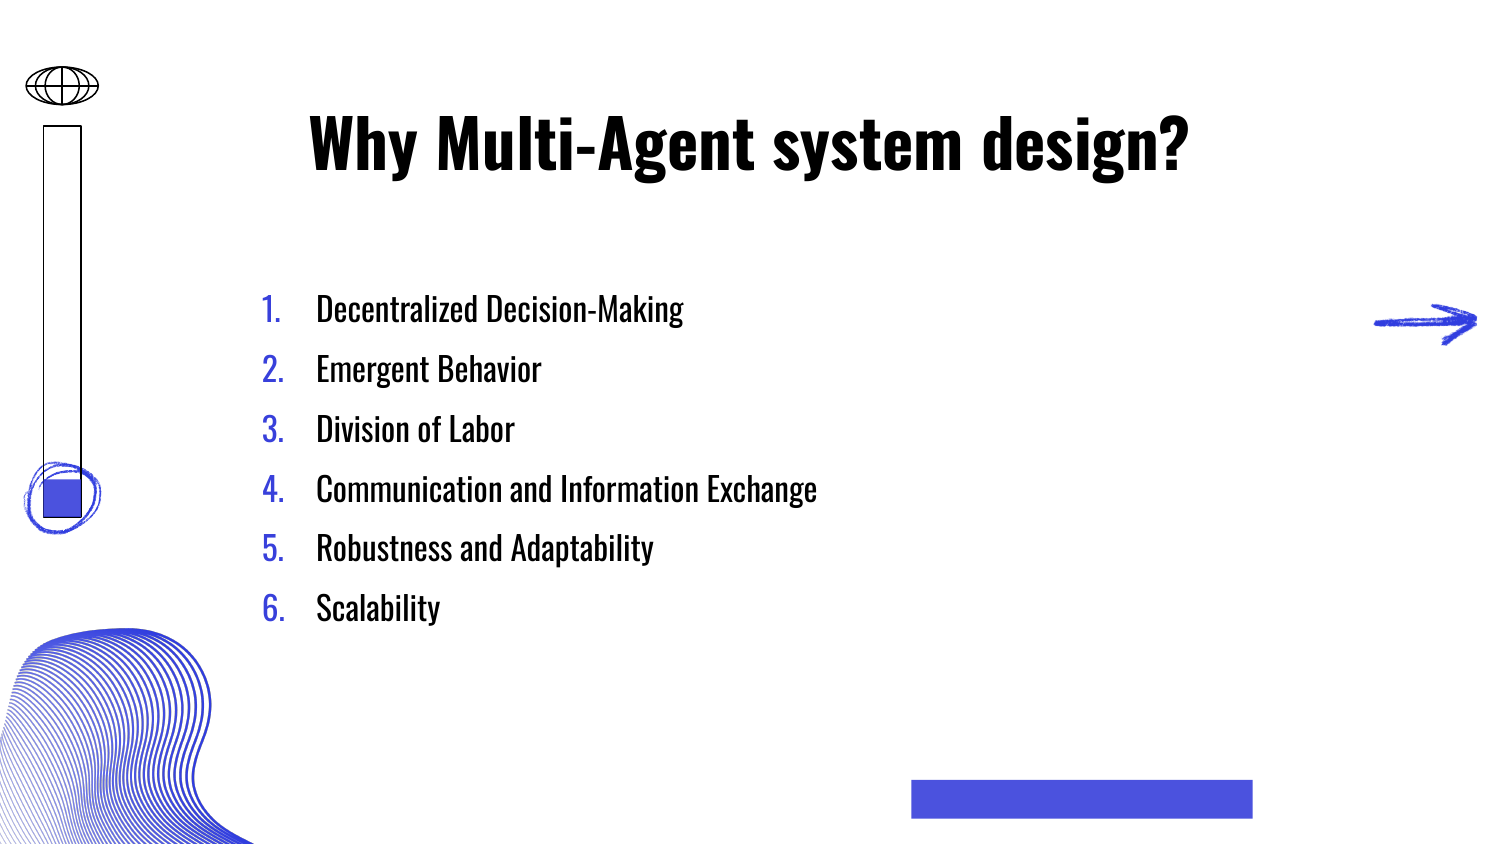

# Why Multi-Agent system design?
Decentralized Decision-Making
Emergent Behavior
Division of Labor
Communication and Information Exchange
Robustness and Adaptability
Scalability